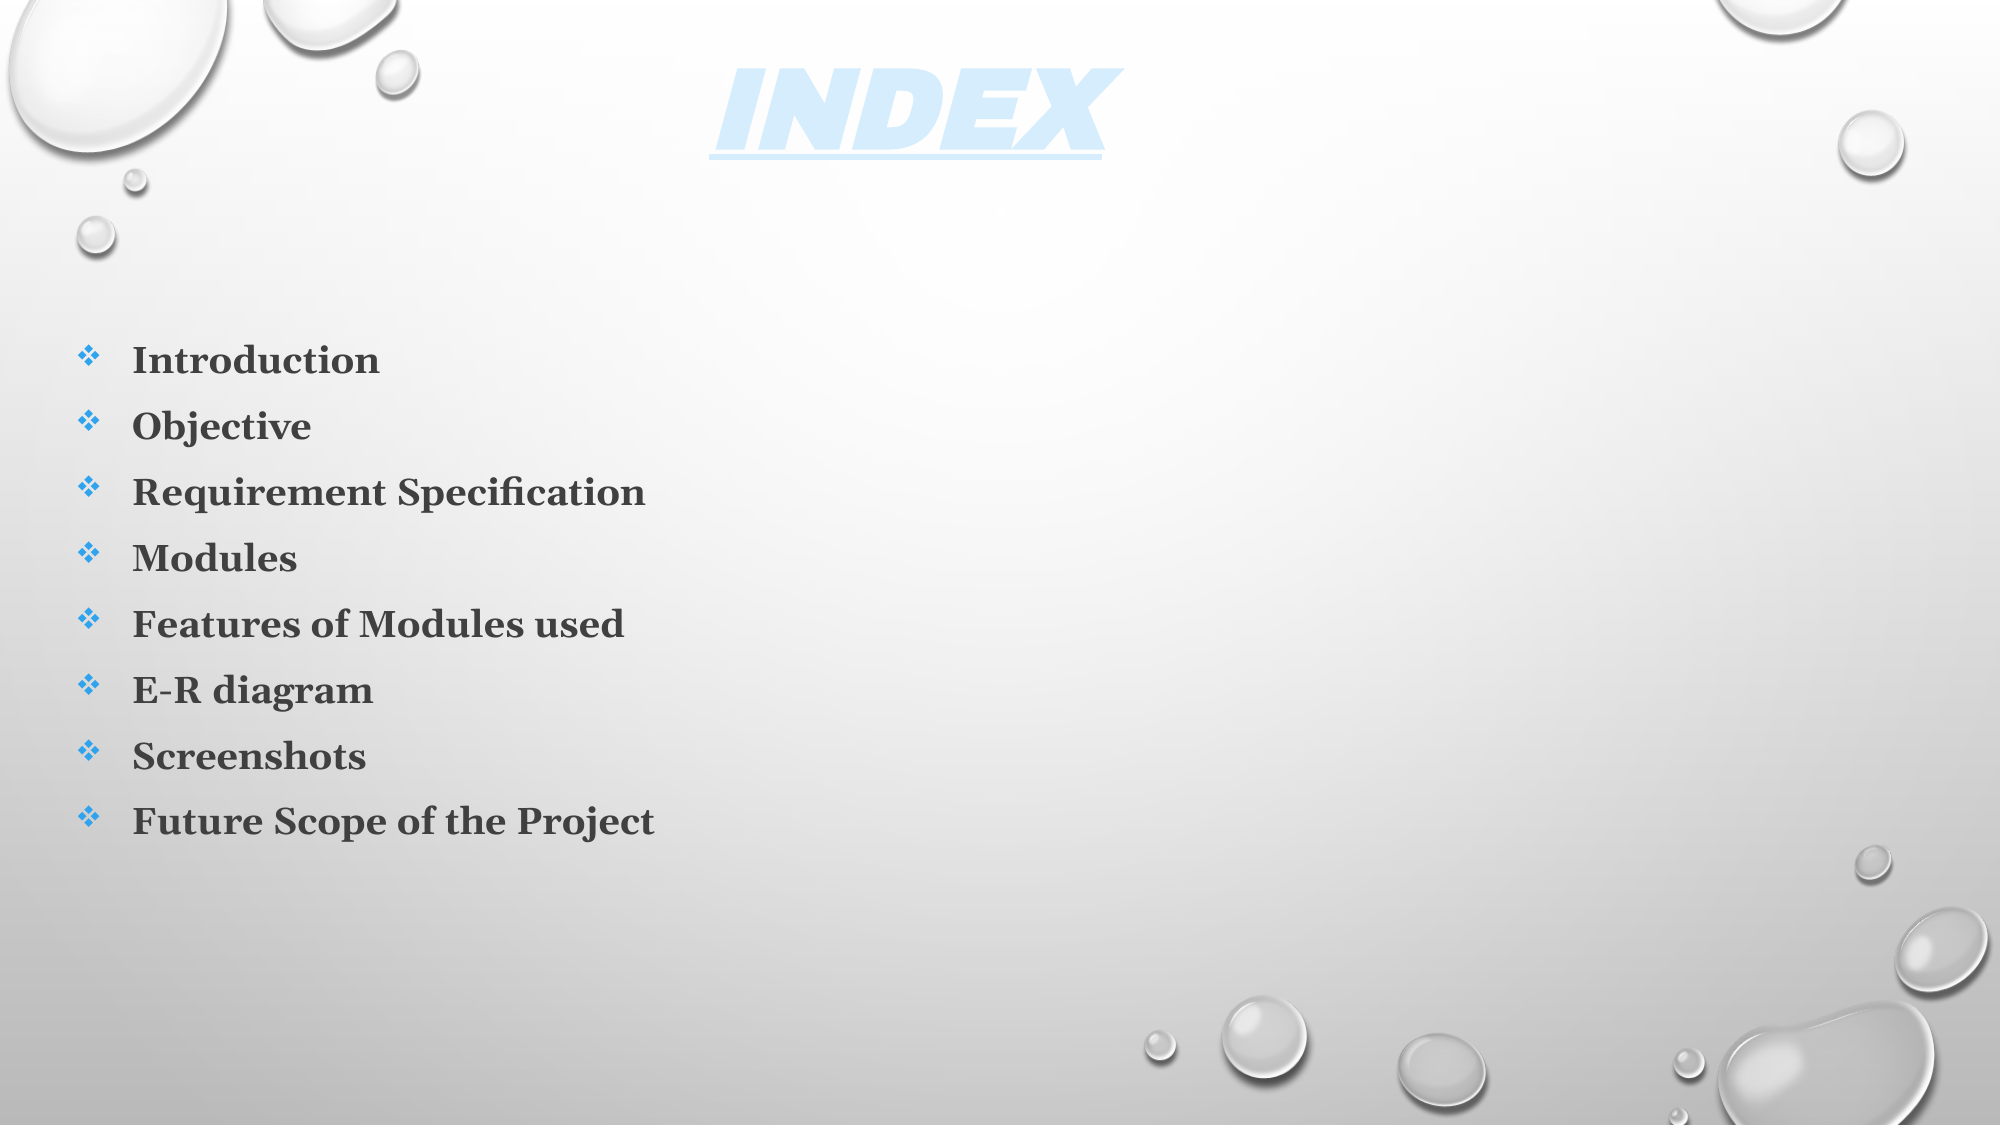

INDEX
Introduction
Objective
Requirement Specification
Modules
Features of Modules used
E-R diagram
Screenshots
Future Scope of the Project